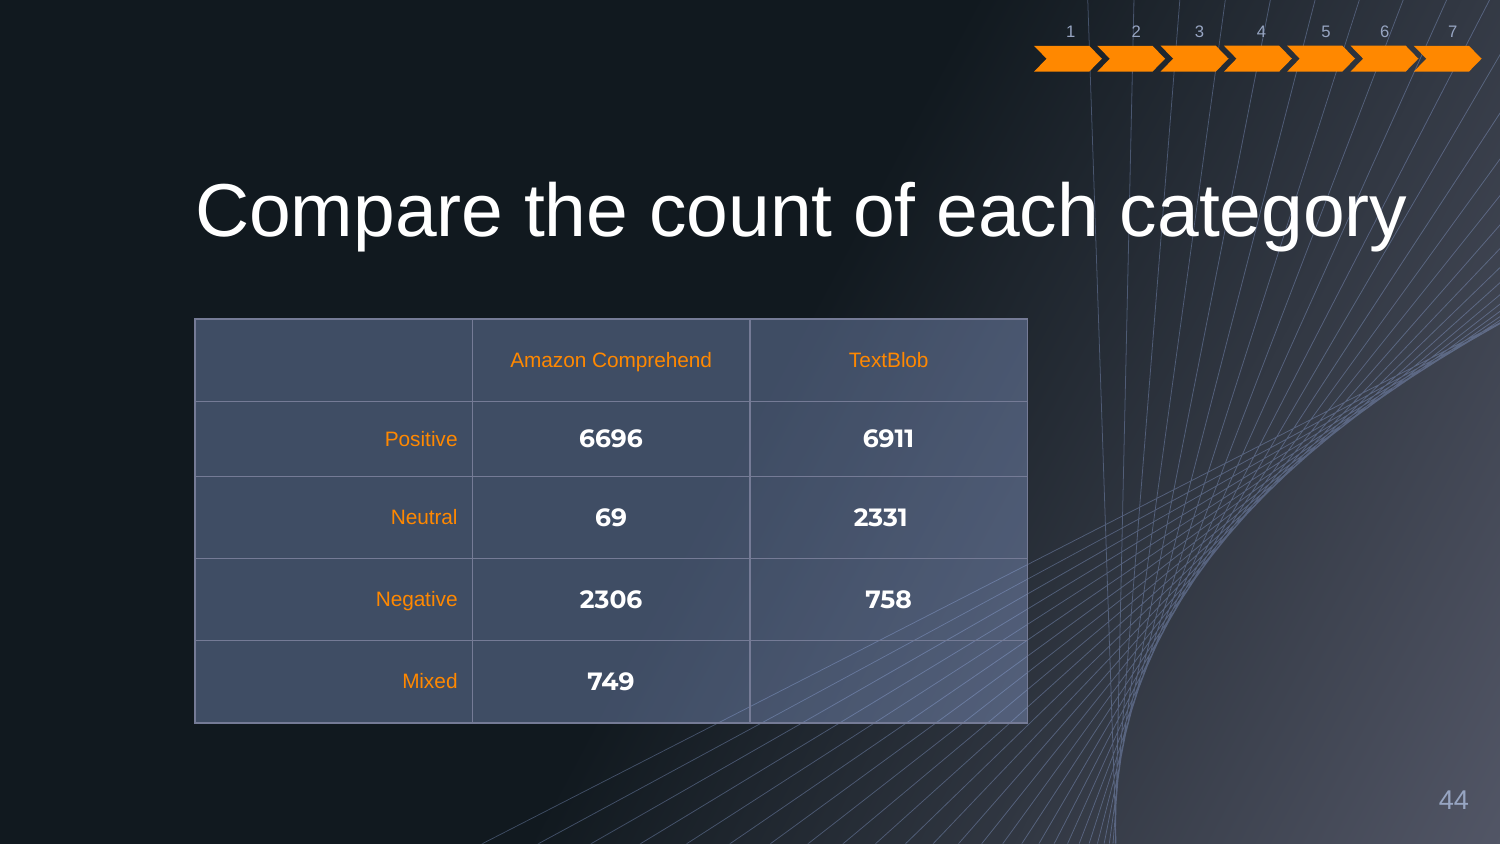

6

4

3

5

7

1

2

# Compare the count of each category
|  | Amazon Comprehend | TextBlob |
| --- | --- | --- |
| Positive | 6696 | 6911 |
| Neutral | 69 | 2331 |
| Negative | 2306 | 758 |
| Mixed | 749 |  |
44